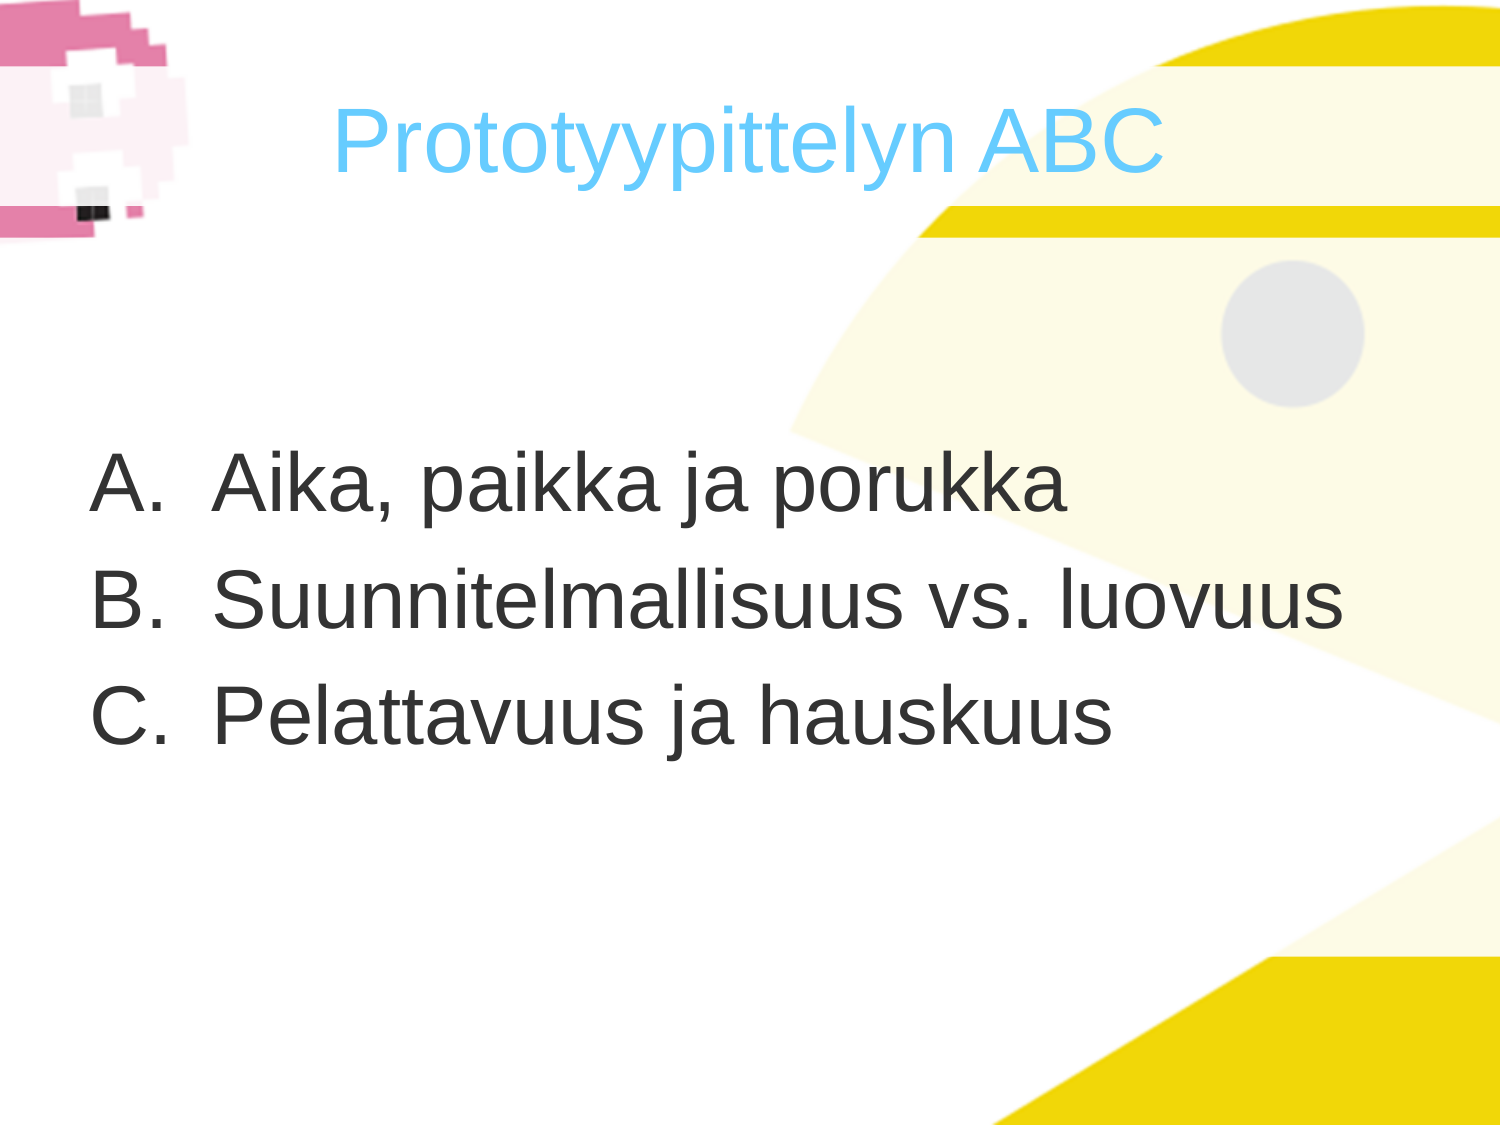

# Prototyypittelyn ABC
Aika, paikka ja porukka
Suunnitelmallisuus vs. luovuus
Pelattavuus ja hauskuus